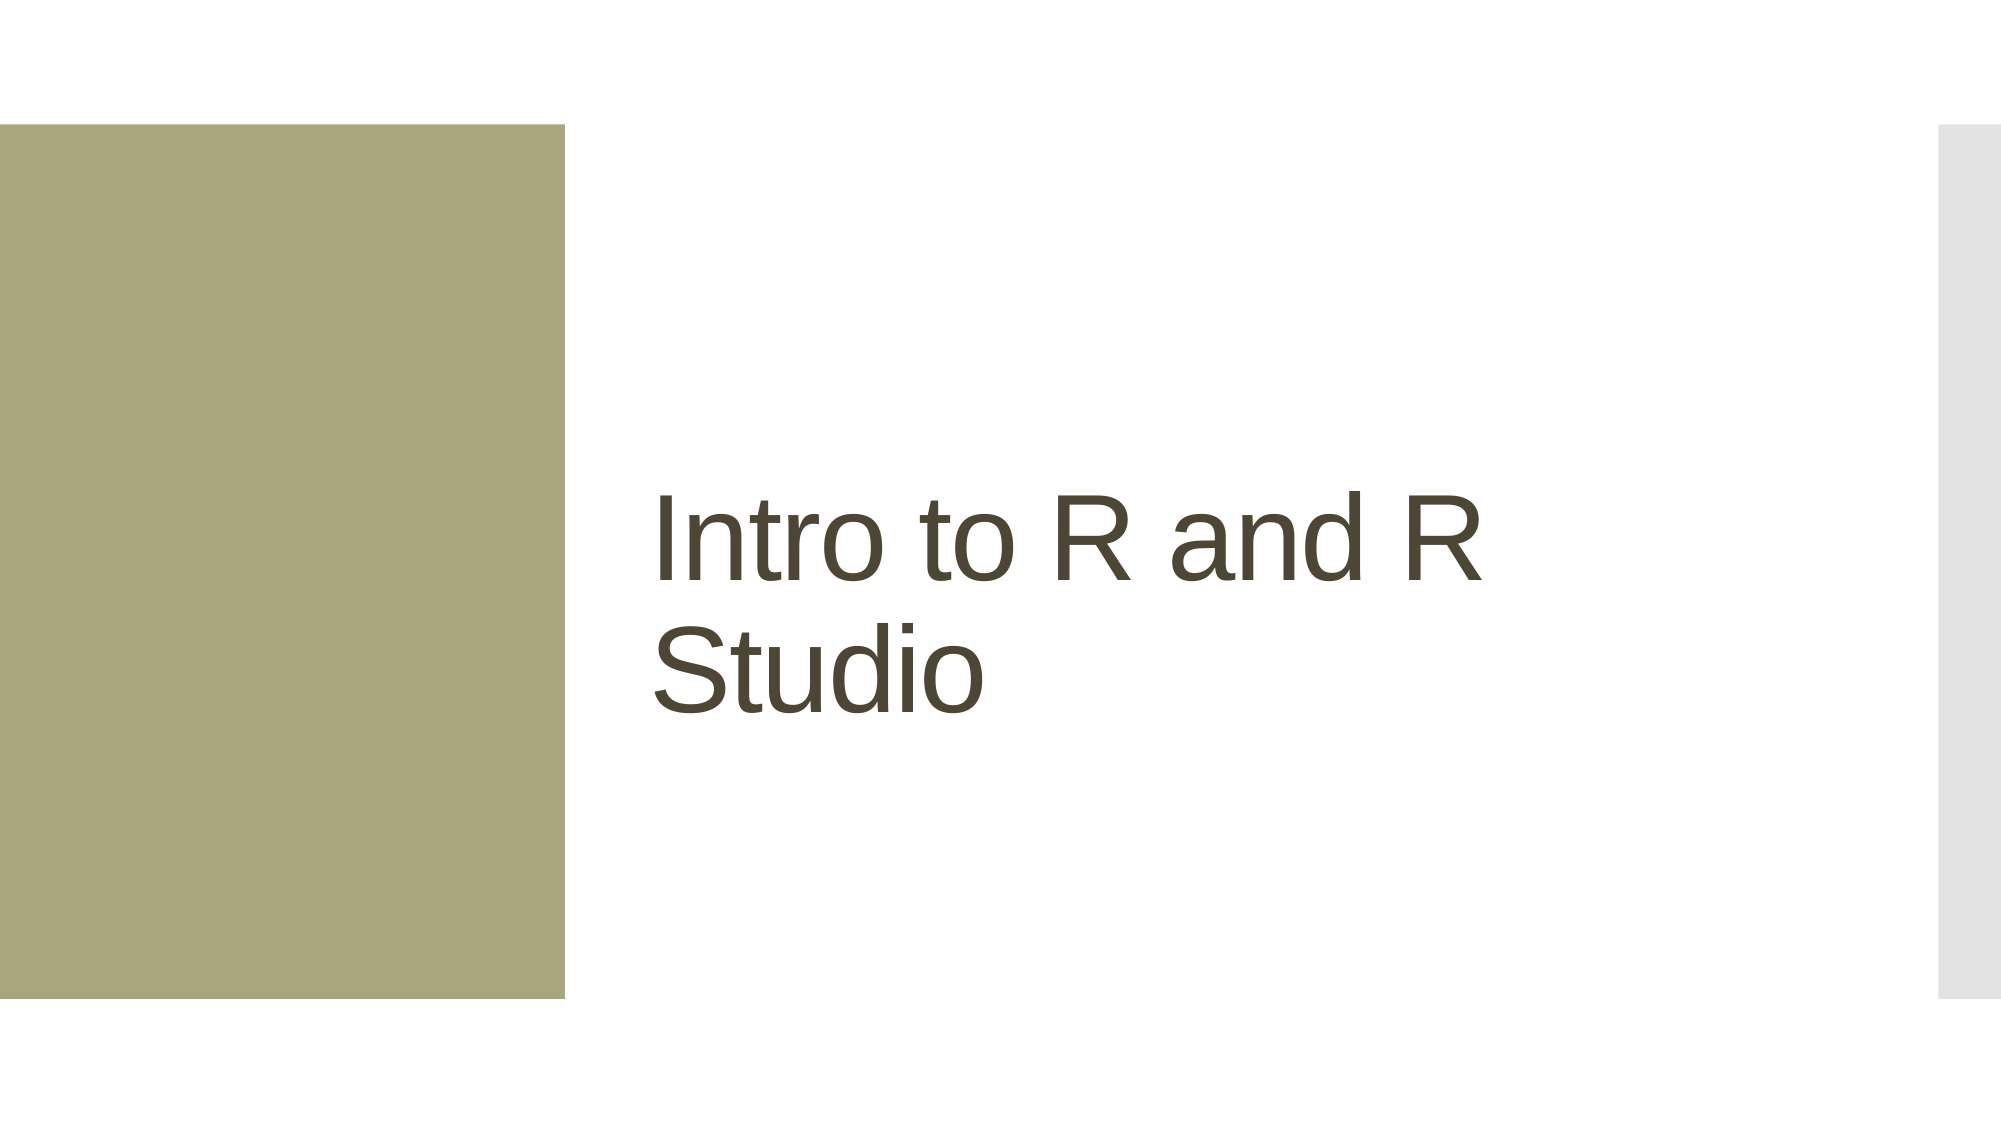

# Intro to R and R Studio